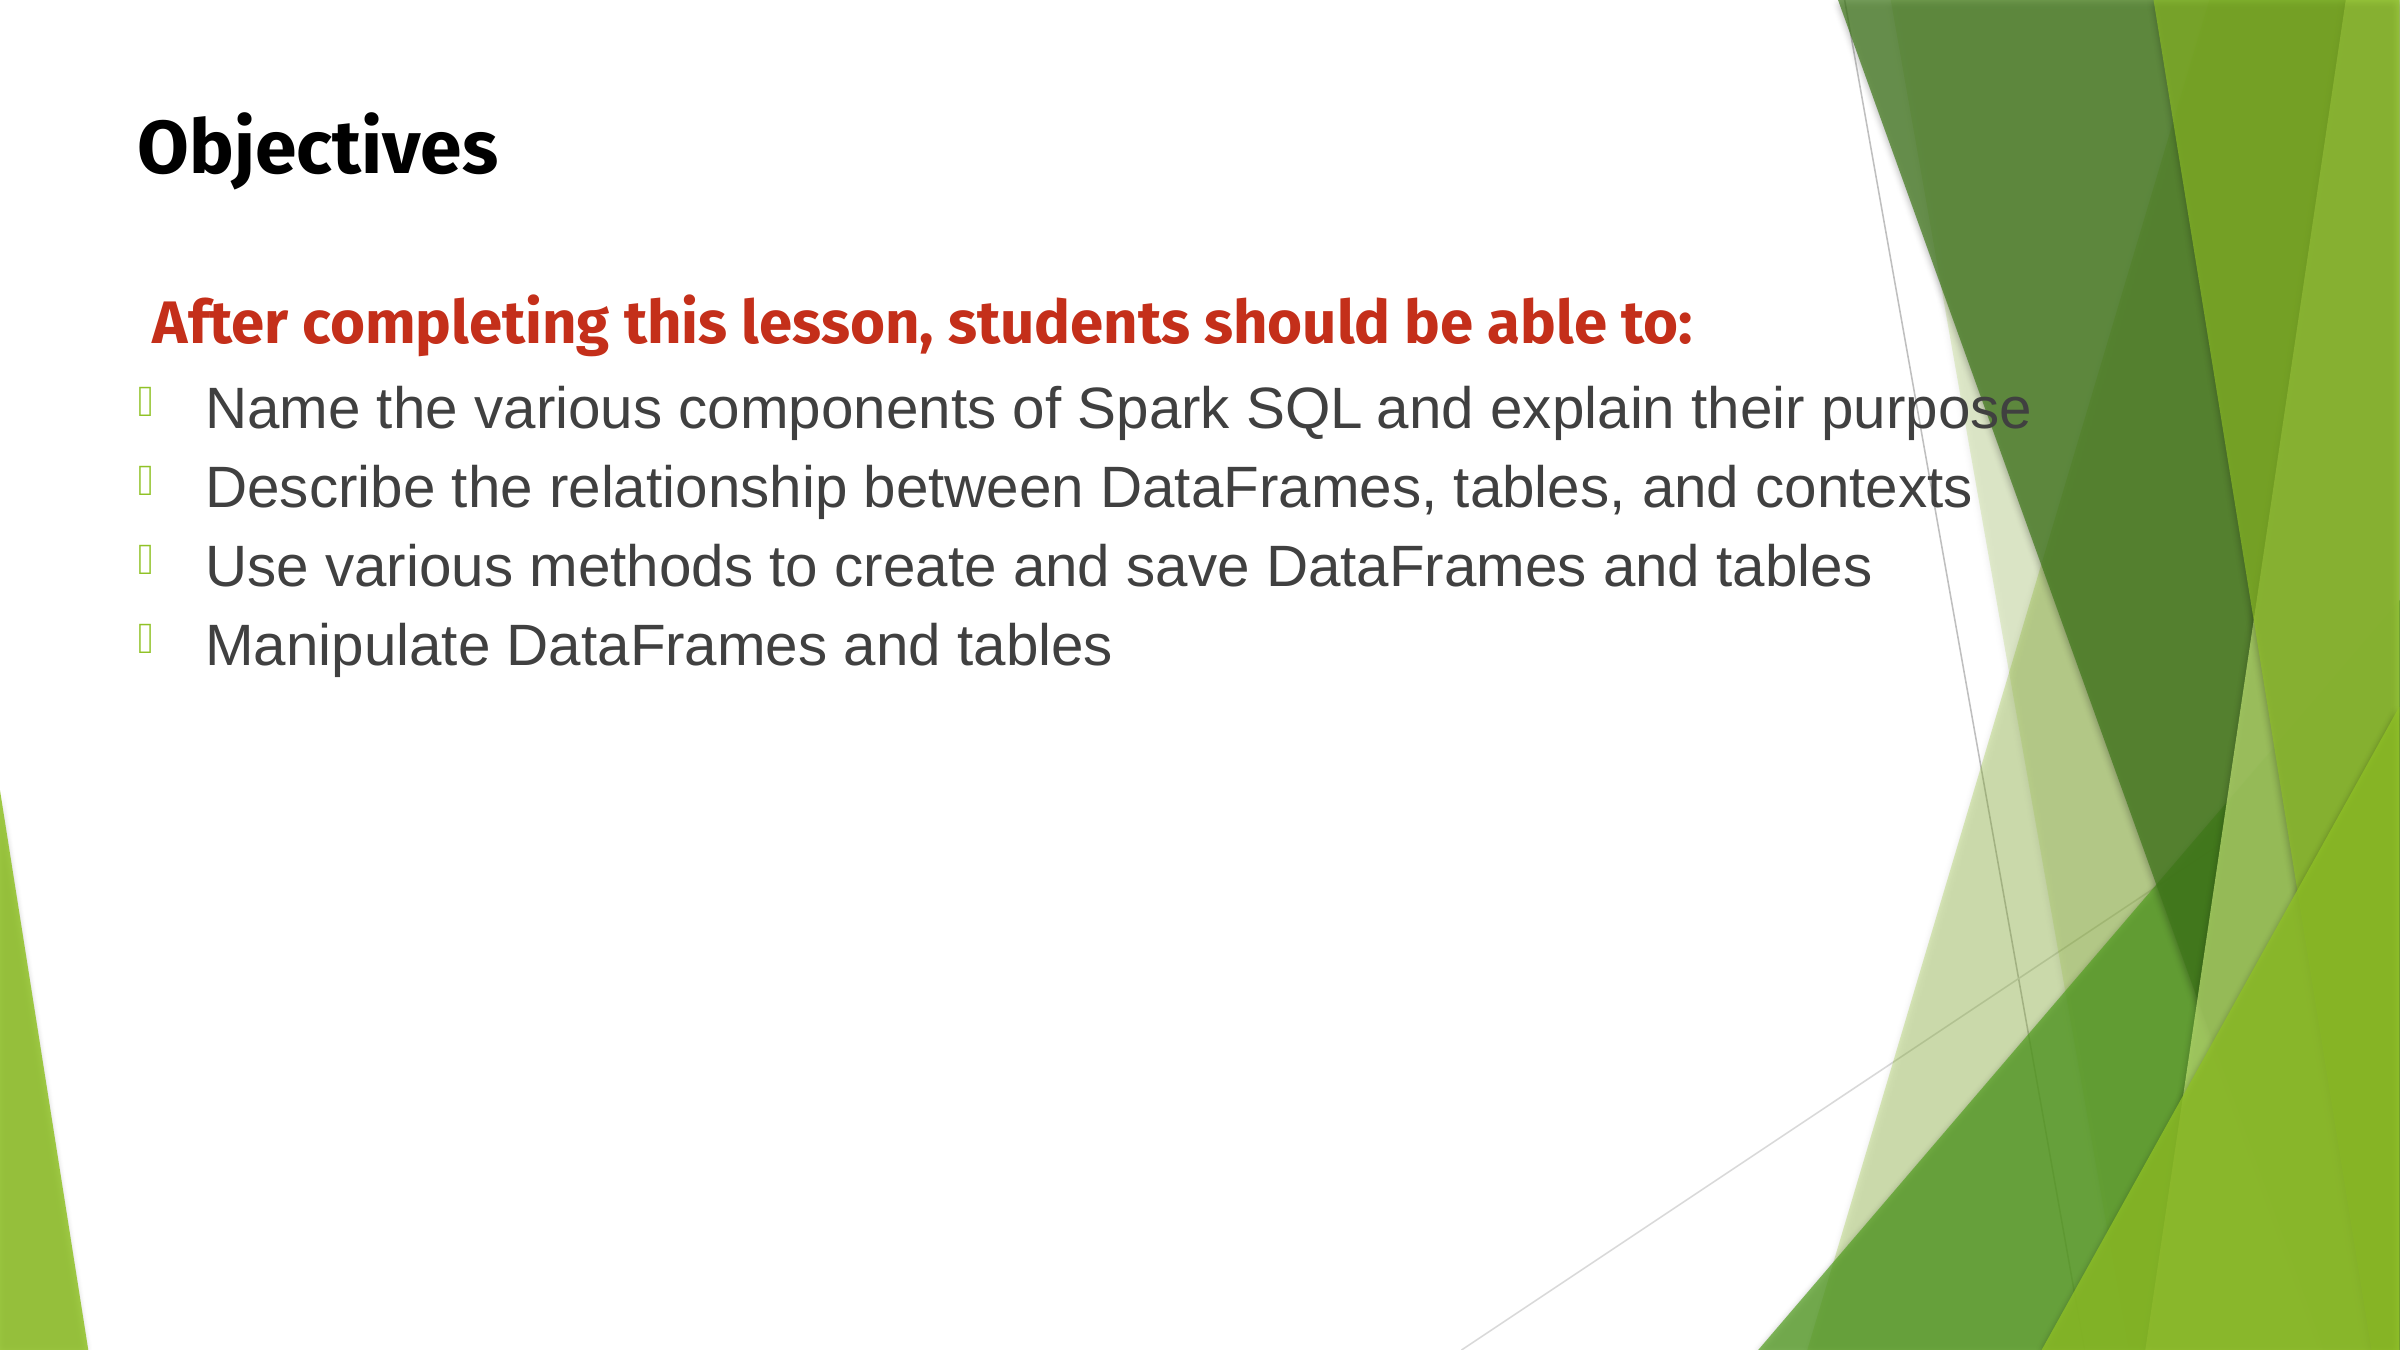

# Objectives
After completing this lesson, students should be able to:
Name the various components of Spark SQL and explain their purpose
Describe the relationship between DataFrames, tables, and contexts
Use various methods to create and save DataFrames and tables
Manipulate DataFrames and tables